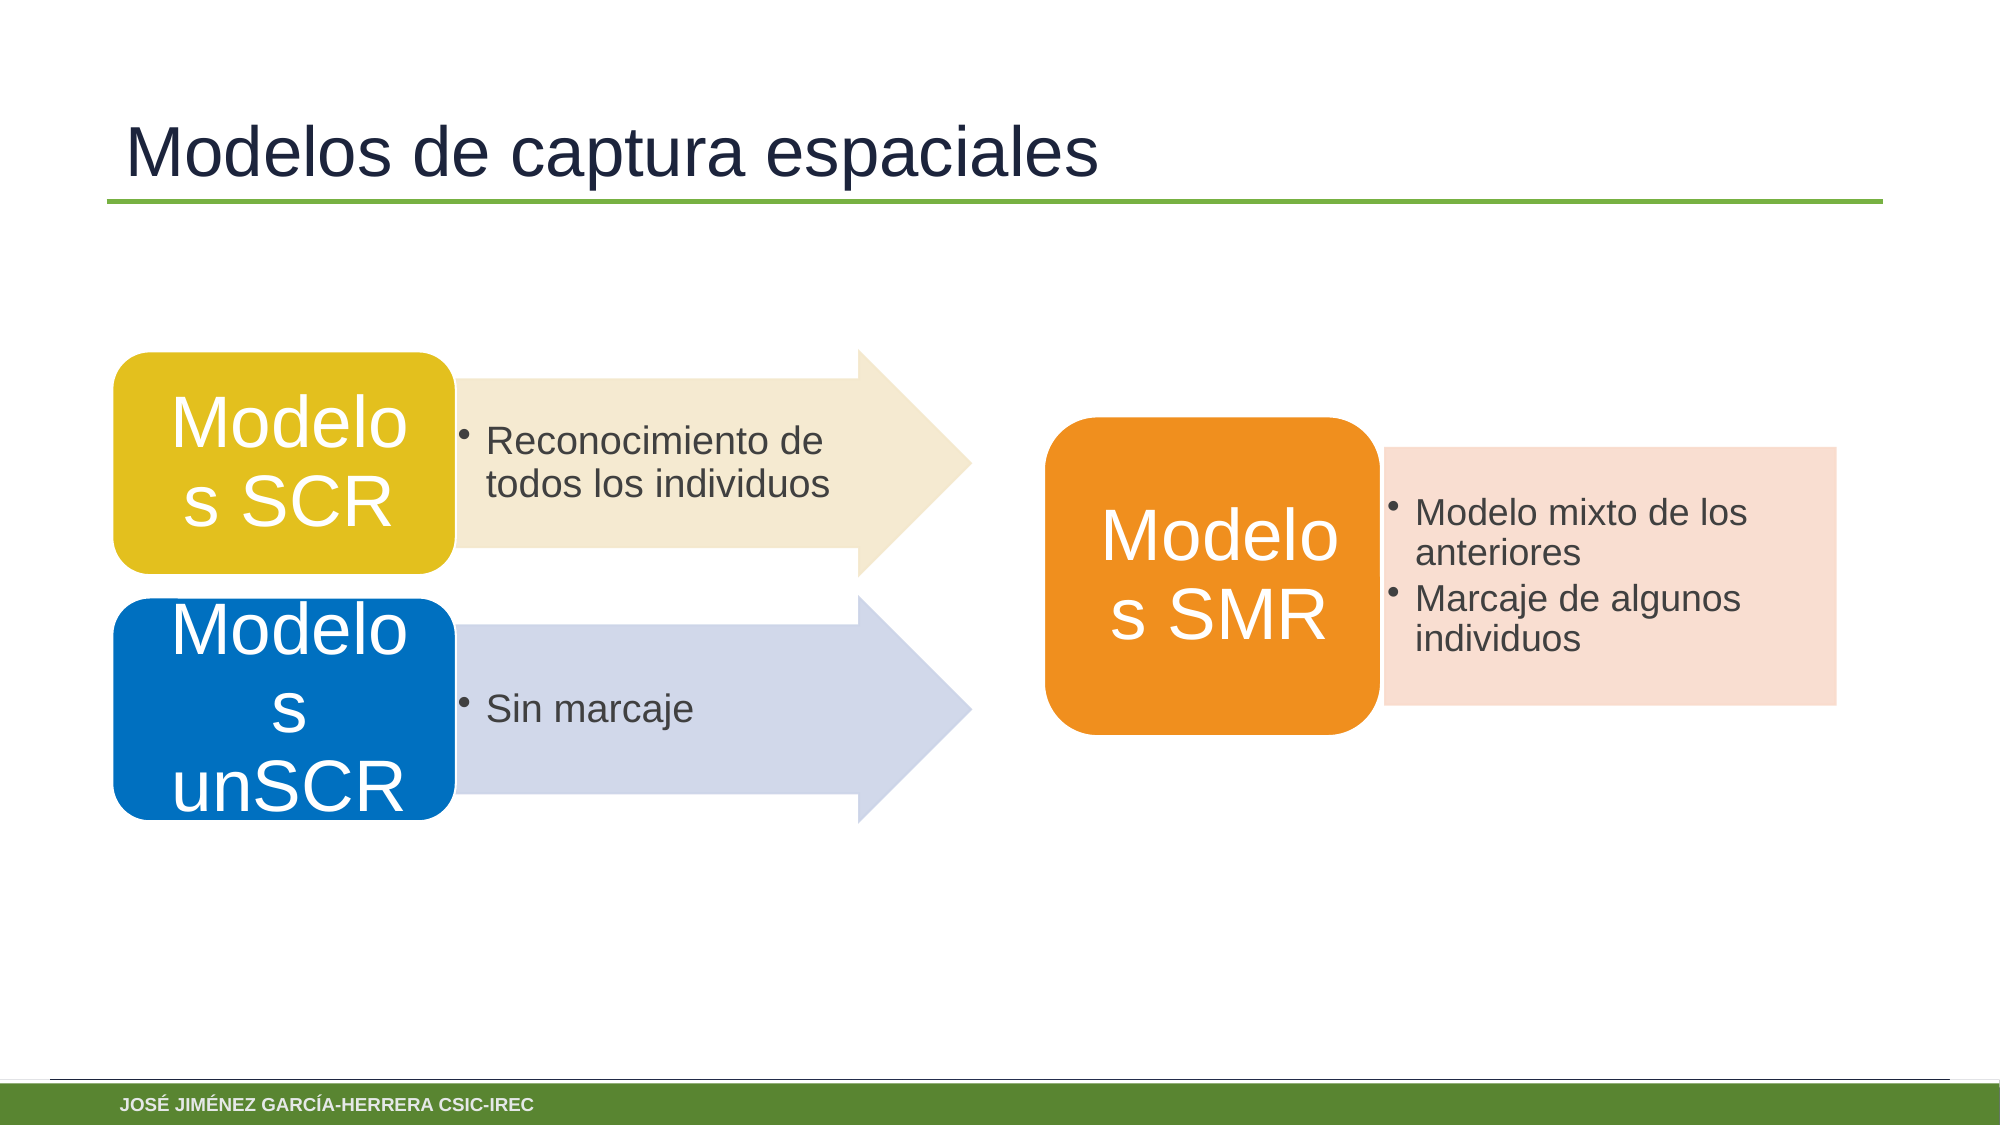

# Modelos de captura espaciales
Reconocimiento de todos los individuos
Modelos SCR
Sin marcaje
Modelos unSCR
Modelo mixto de los anteriores
Marcaje de algunos individuos
Modelos SMR
José Jiménez García-herrera CSIC-IREC